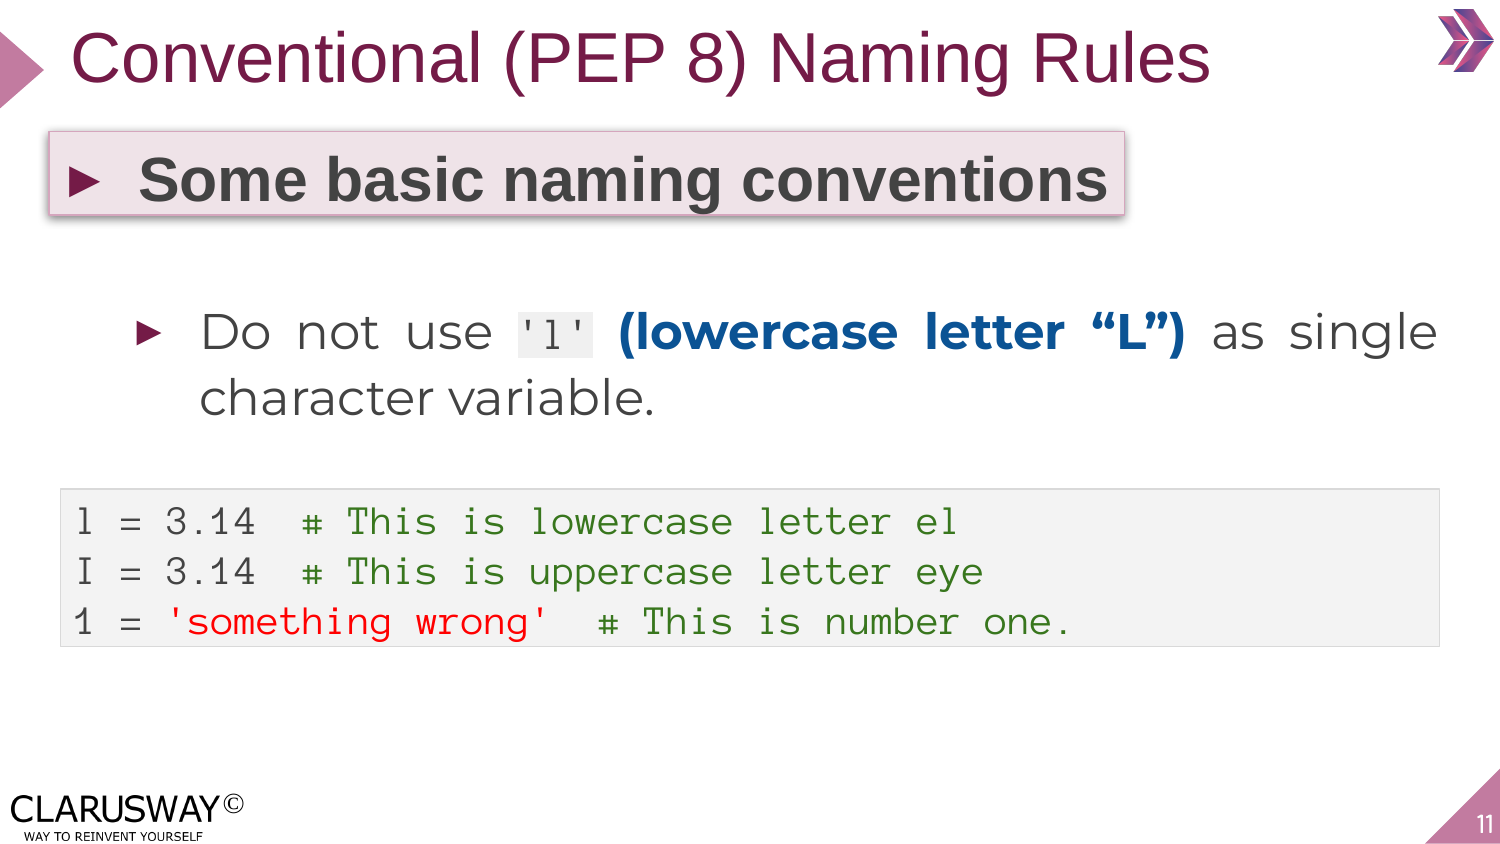

Conventional (PEP 8) Naming Rules
Some basic naming conventions
Do not use 'l' (lowercase letter “L”) as single character variable.
l = 3.14  # This is lowercase letter el
I = 3.14  # This is uppercase letter eye
1 = 'something wrong'  # This is number one.
11